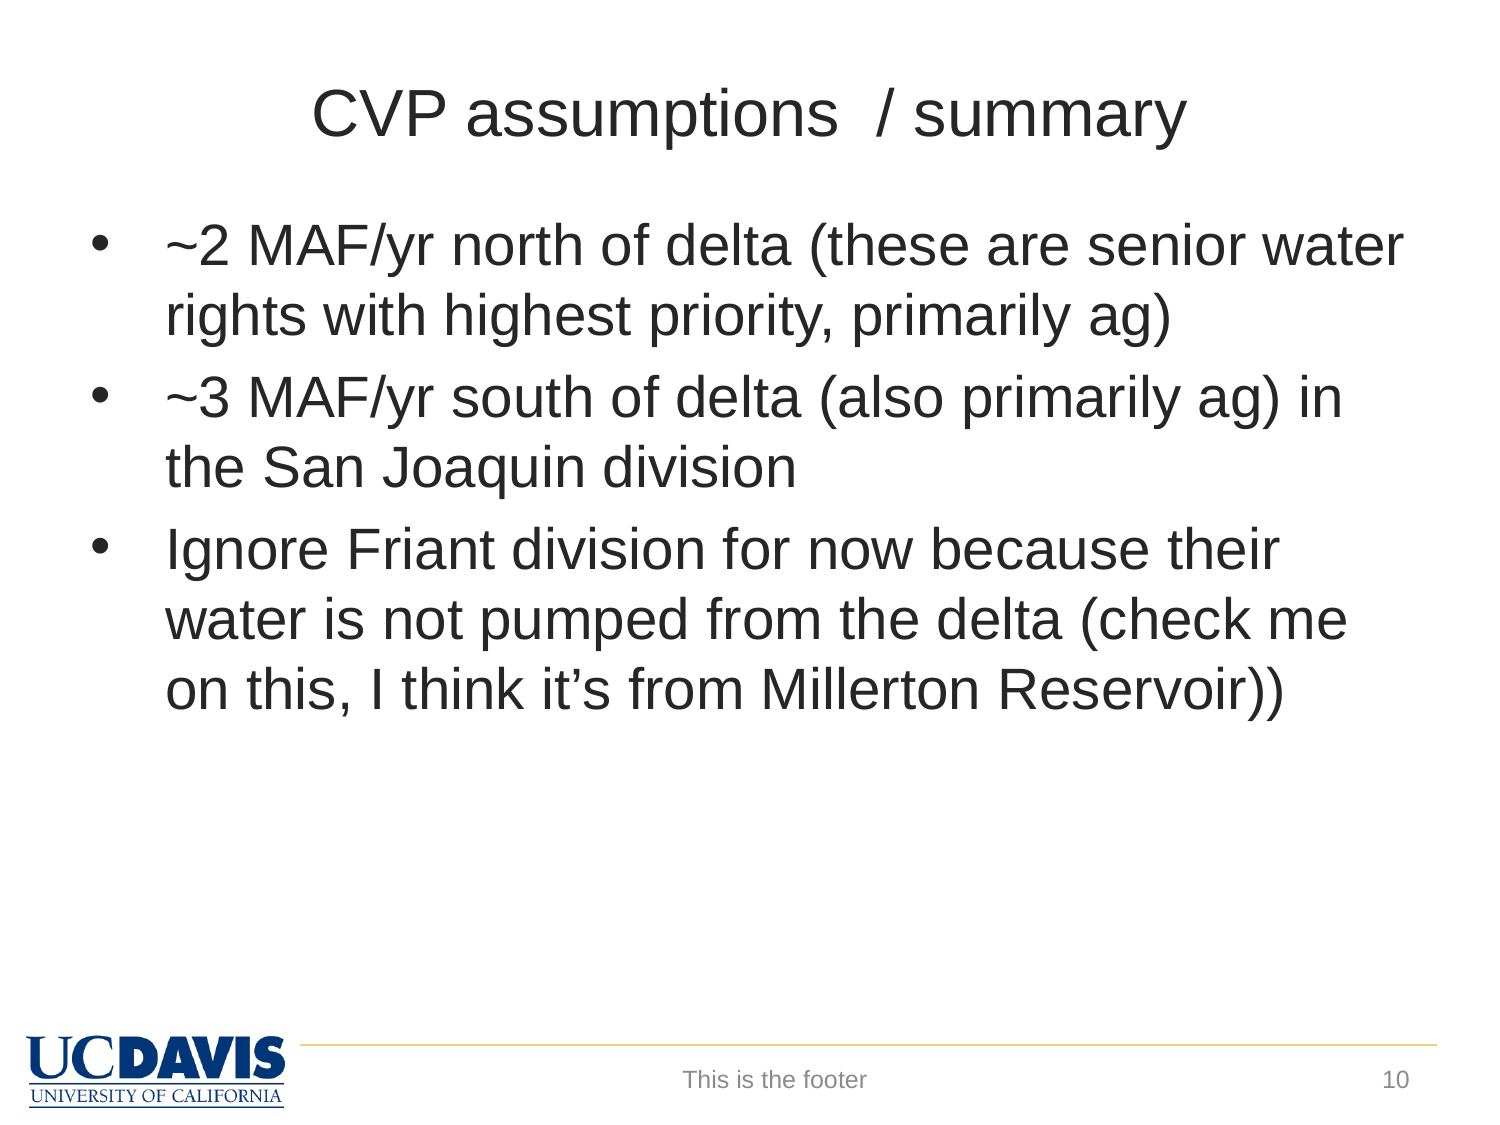

# CVP assumptions  / summary
~2 MAF/yr north of delta (these are senior water rights with highest priority, primarily ag)
~3 MAF/yr south of delta (also primarily ag) in the San Joaquin division
Ignore Friant division for now because their water is not pumped from the delta (check me on this, I think it’s from Millerton Reservoir))
This is the footer
10